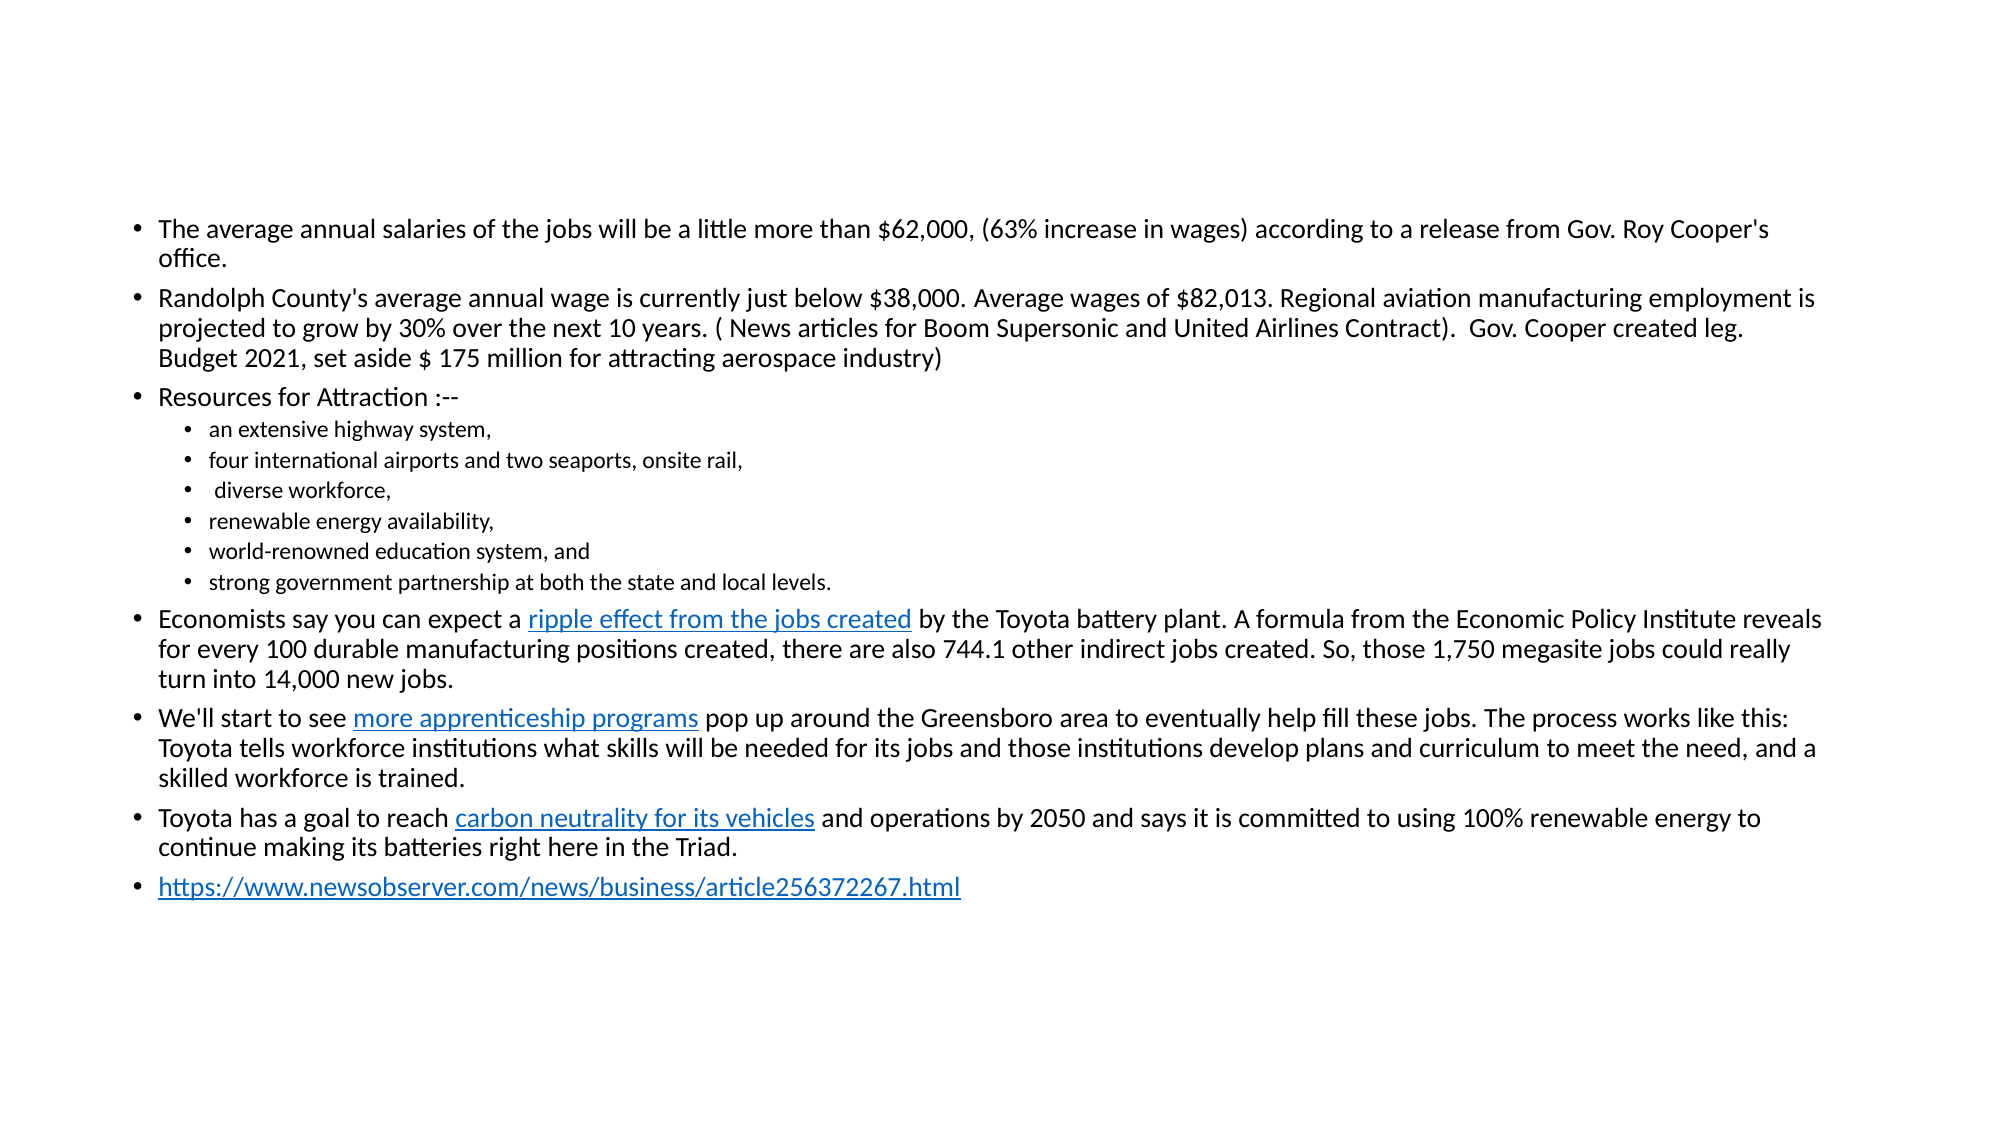

#
The average annual salaries of the jobs will be a little more than $62,000, (63% increase in wages) according to a release from Gov. Roy Cooper's office.
Randolph County's average annual wage is currently just below $38,000. Average wages of $82,013. Regional aviation manufacturing employment is projected to grow by 30% over the next 10 years. ( News articles for Boom Supersonic and United Airlines Contract).  Gov. Cooper created leg. Budget 2021, set aside $ 175 million for attracting aerospace industry)
Resources for Attraction :--
an extensive highway system,
four international airports and two seaports, onsite rail,
 diverse workforce,
renewable energy availability,
world-renowned education system, and
strong government partnership at both the state and local levels.
Economists say you can expect a ripple effect from the jobs created by the Toyota battery plant. A formula from the Economic Policy Institute reveals for every 100 durable manufacturing positions created, there are also 744.1 other indirect jobs created. So, those 1,750 megasite jobs could really turn into 14,000 new jobs.
We'll start to see more apprenticeship programs pop up around the Greensboro area to eventually help fill these jobs. The process works like this: Toyota tells workforce institutions what skills will be needed for its jobs and those institutions develop plans and curriculum to meet the need, and a skilled workforce is trained.
Toyota has a goal to reach carbon neutrality for its vehicles and operations by 2050 and says it is committed to using 100% renewable energy to continue making its batteries right here in the Triad.
https://www.newsobserver.com/news/business/article256372267.html